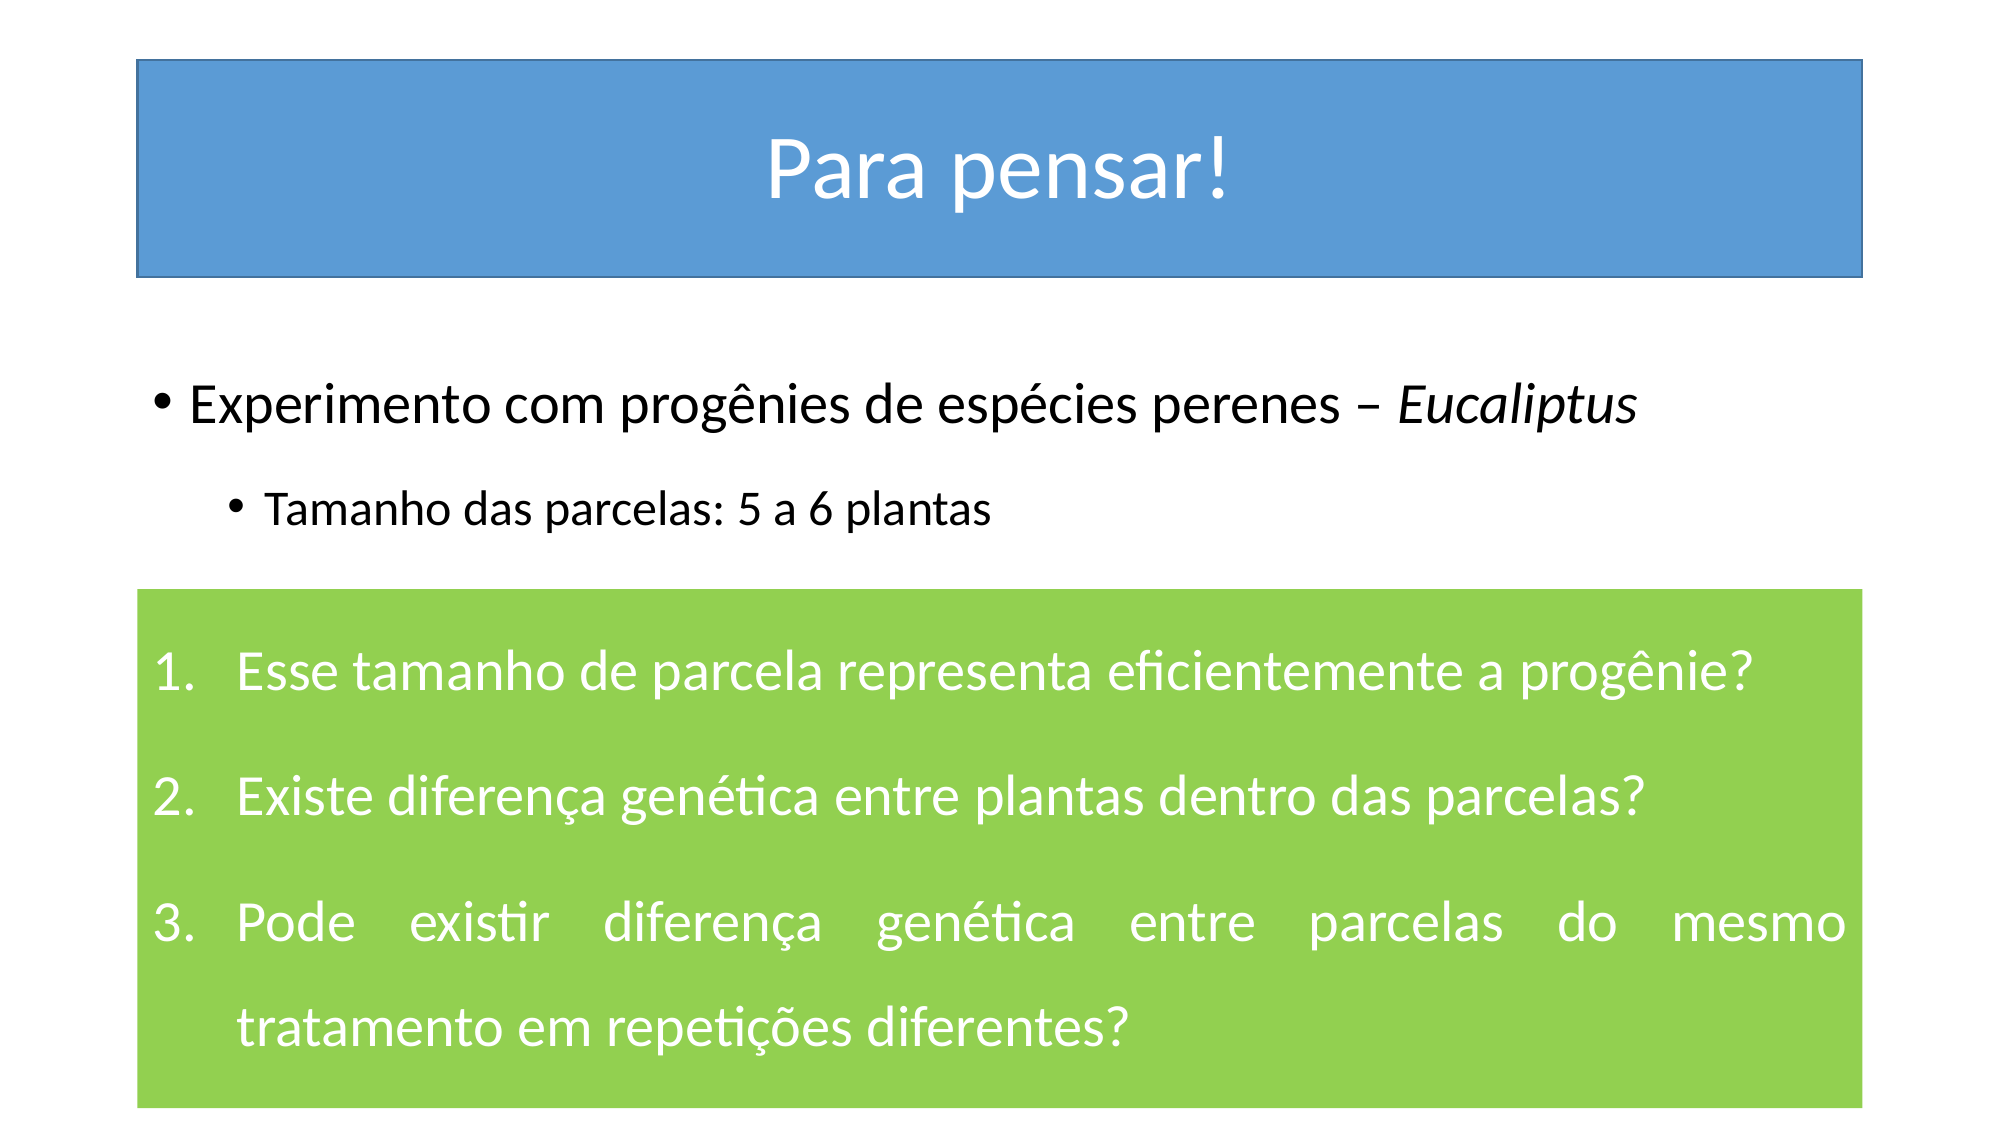

# Para pensar!
Experimento com progênies de espécies perenes – Eucaliptus
Tamanho das parcelas: 5 a 6 plantas
Esse tamanho de parcela representa eficientemente a progênie?
Existe diferença genética entre plantas dentro das parcelas?
Pode existir diferença genética entre parcelas do mesmo tratamento em repetições diferentes?